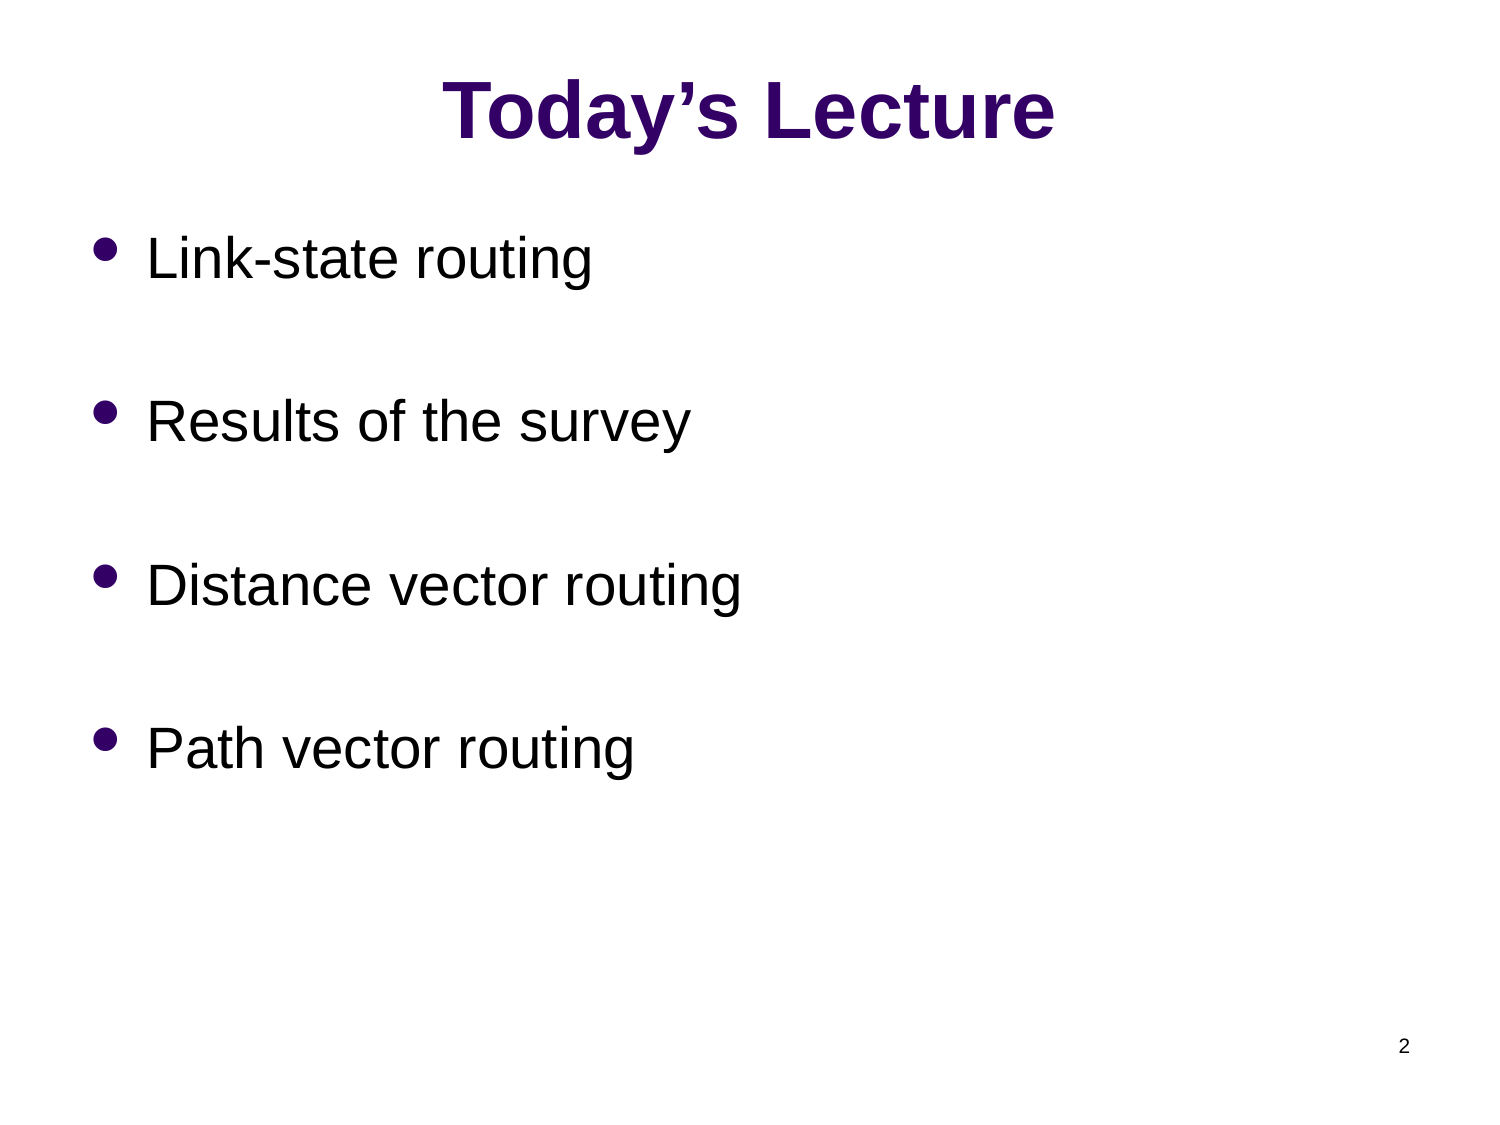

# Today’s Lecture
Link-state routing

Results of the survey

Distance vector routing

Path vector routing
2